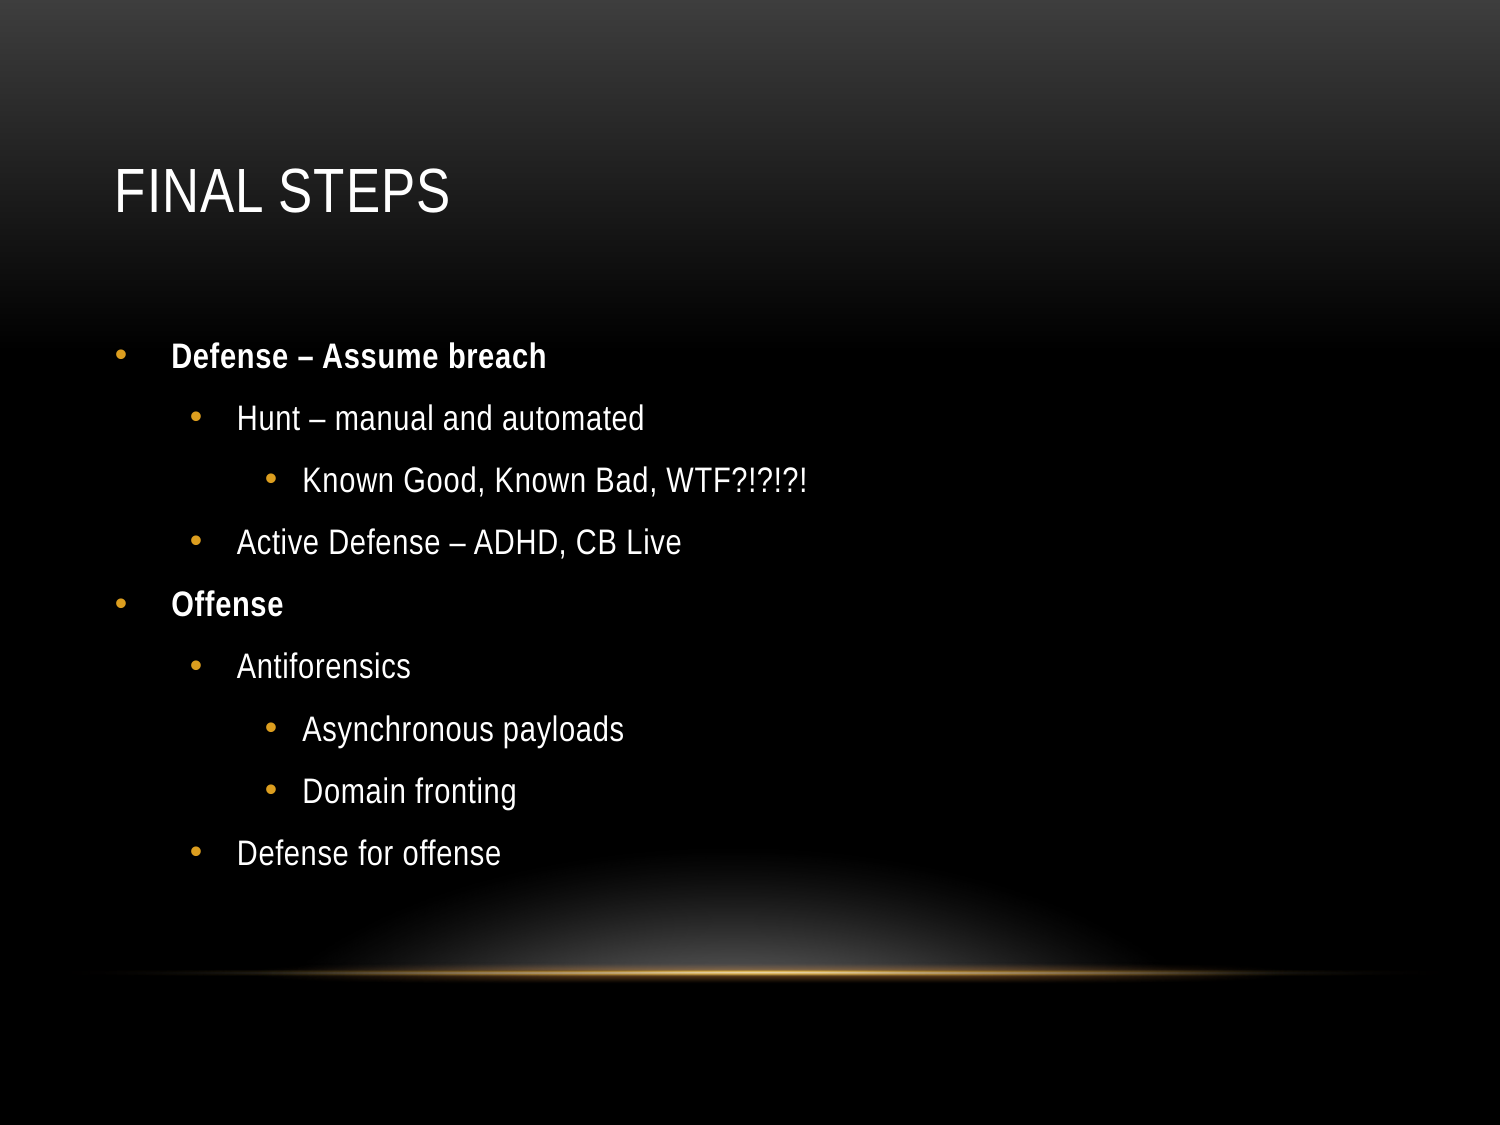

# Final steps
Defense – Assume breach
Hunt – manual and automated
Known Good, Known Bad, WTF?!?!?!
Active Defense – ADHD, CB Live
Offense
Antiforensics
Asynchronous payloads
Domain fronting
Defense for offense